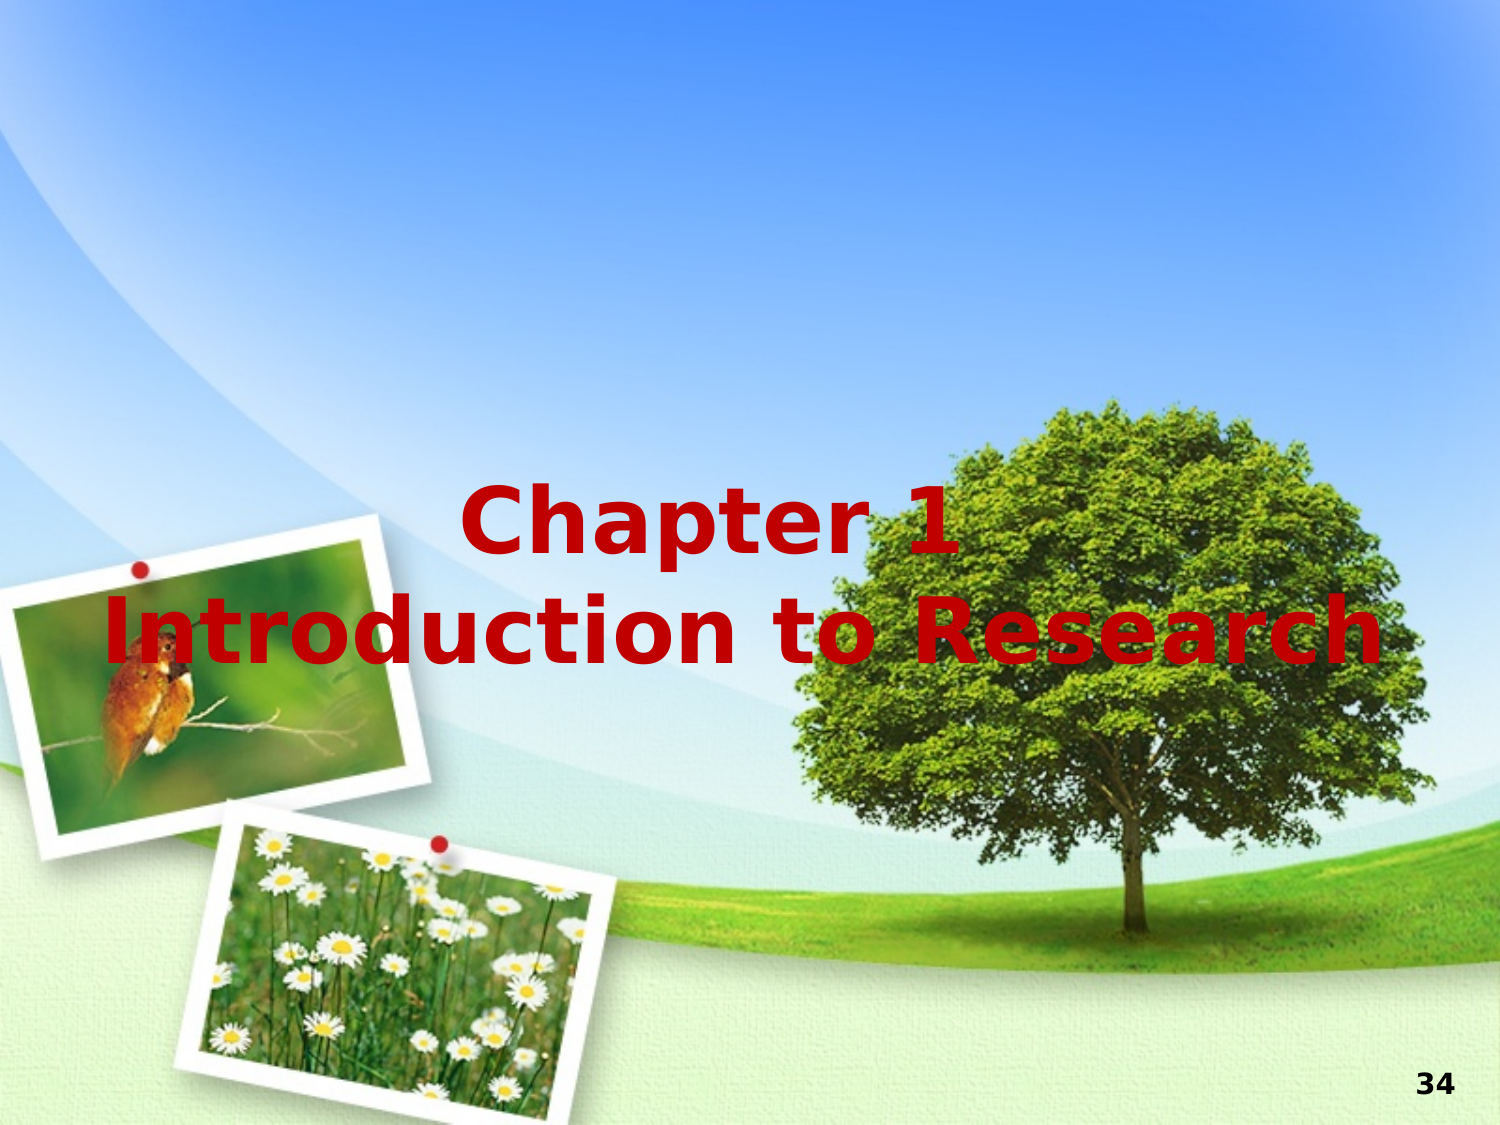

# Chapter 1 Introduction to Research
34